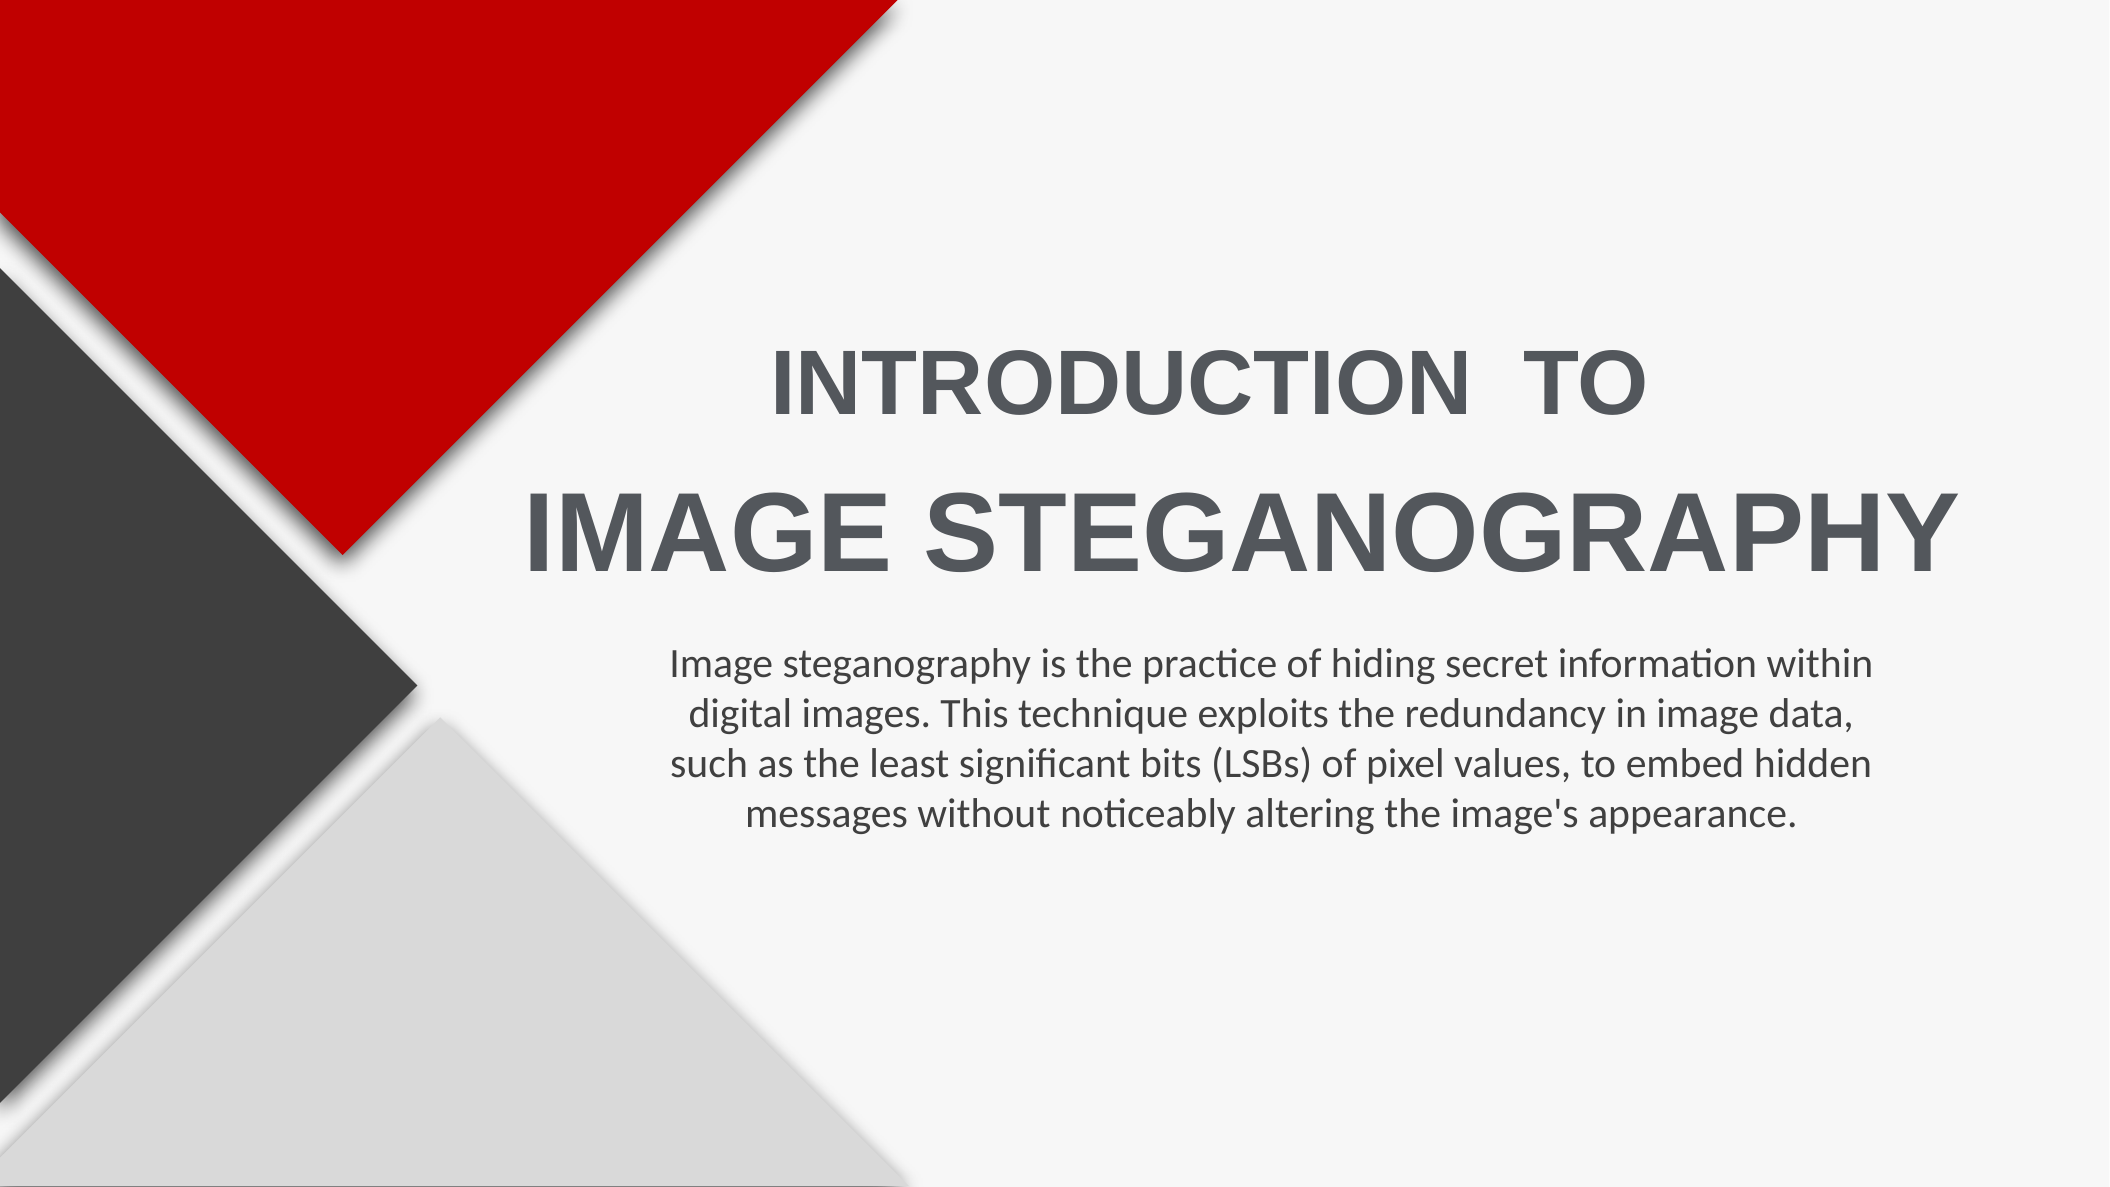

INTRODUCTION  TO

IMAGE STEGANOGRAPHY
Image steganography is the practice of hiding secret information within digital images. This technique exploits the redundancy in image data, such as the least significant bits (LSBs) of pixel values, to embed hidden messages without noticeably altering the image's appearance.